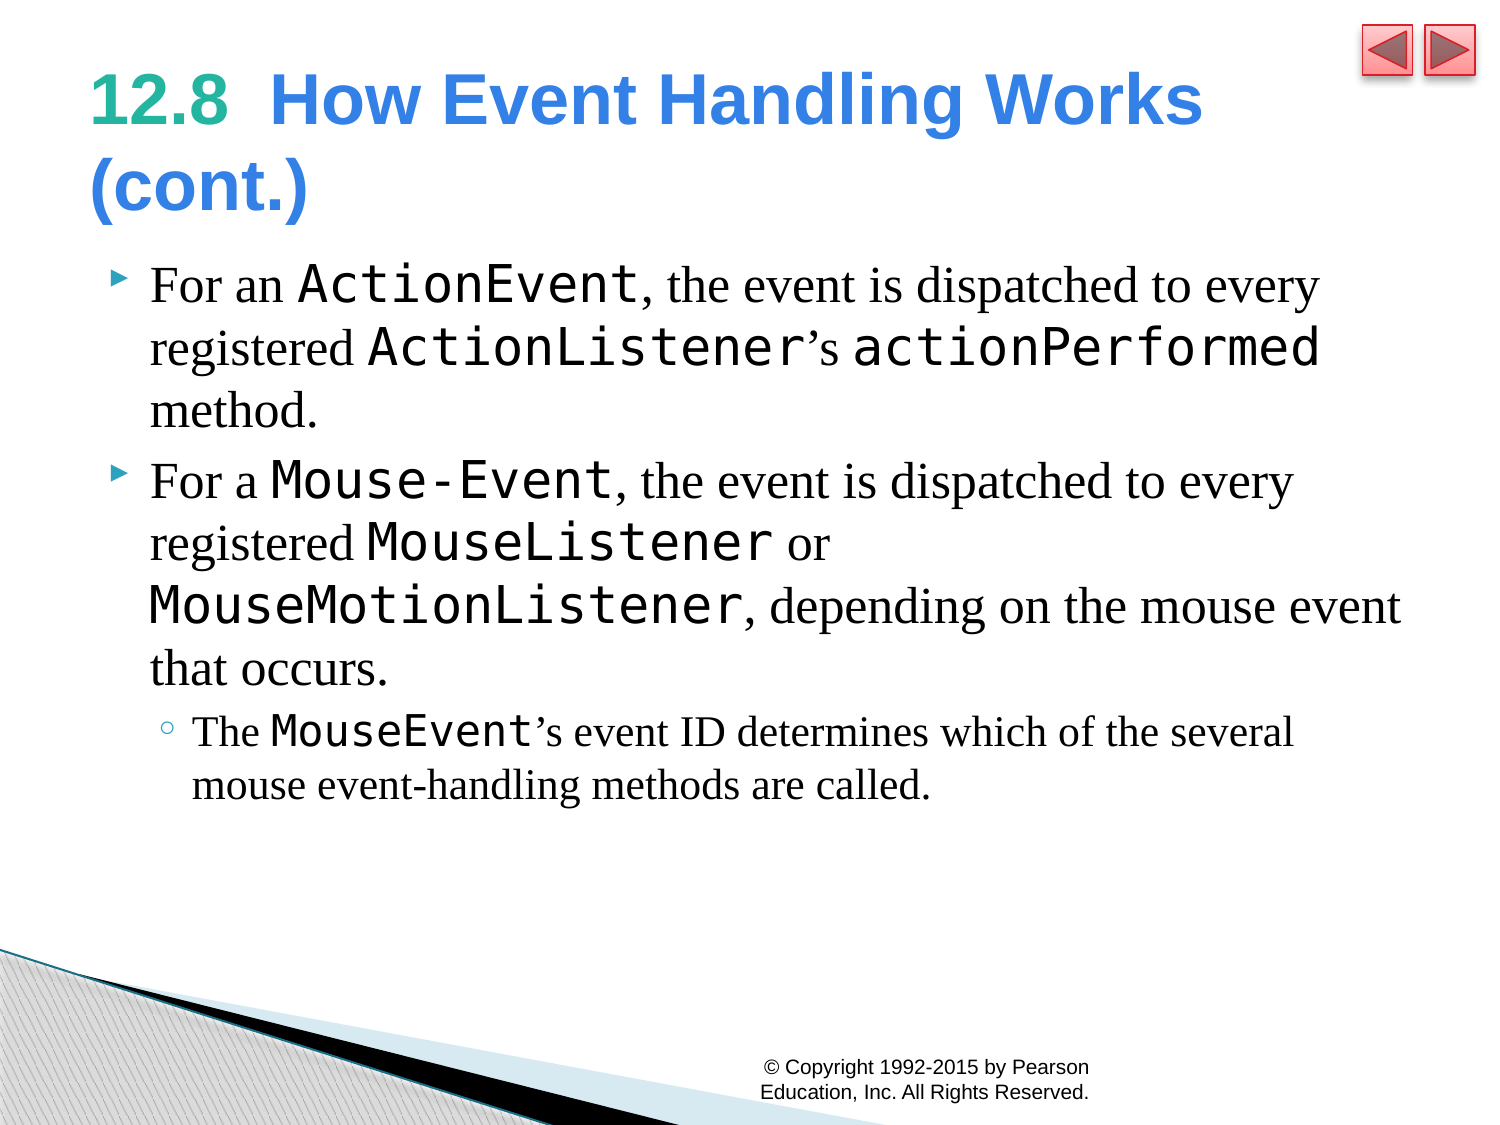

# 12.8  How Event Handling Works (cont.)
For an ActionEvent, the event is dispatched to every registered ActionListener’s actionPerformed method.
For a Mouse-Event, the event is dispatched to every registered MouseListener or MouseMotionListener, depending on the mouse event that occurs.
The MouseEvent’s event ID determines which of the several mouse event-handling methods are called.
© Copyright 1992-2015 by Pearson Education, Inc. All Rights Reserved.